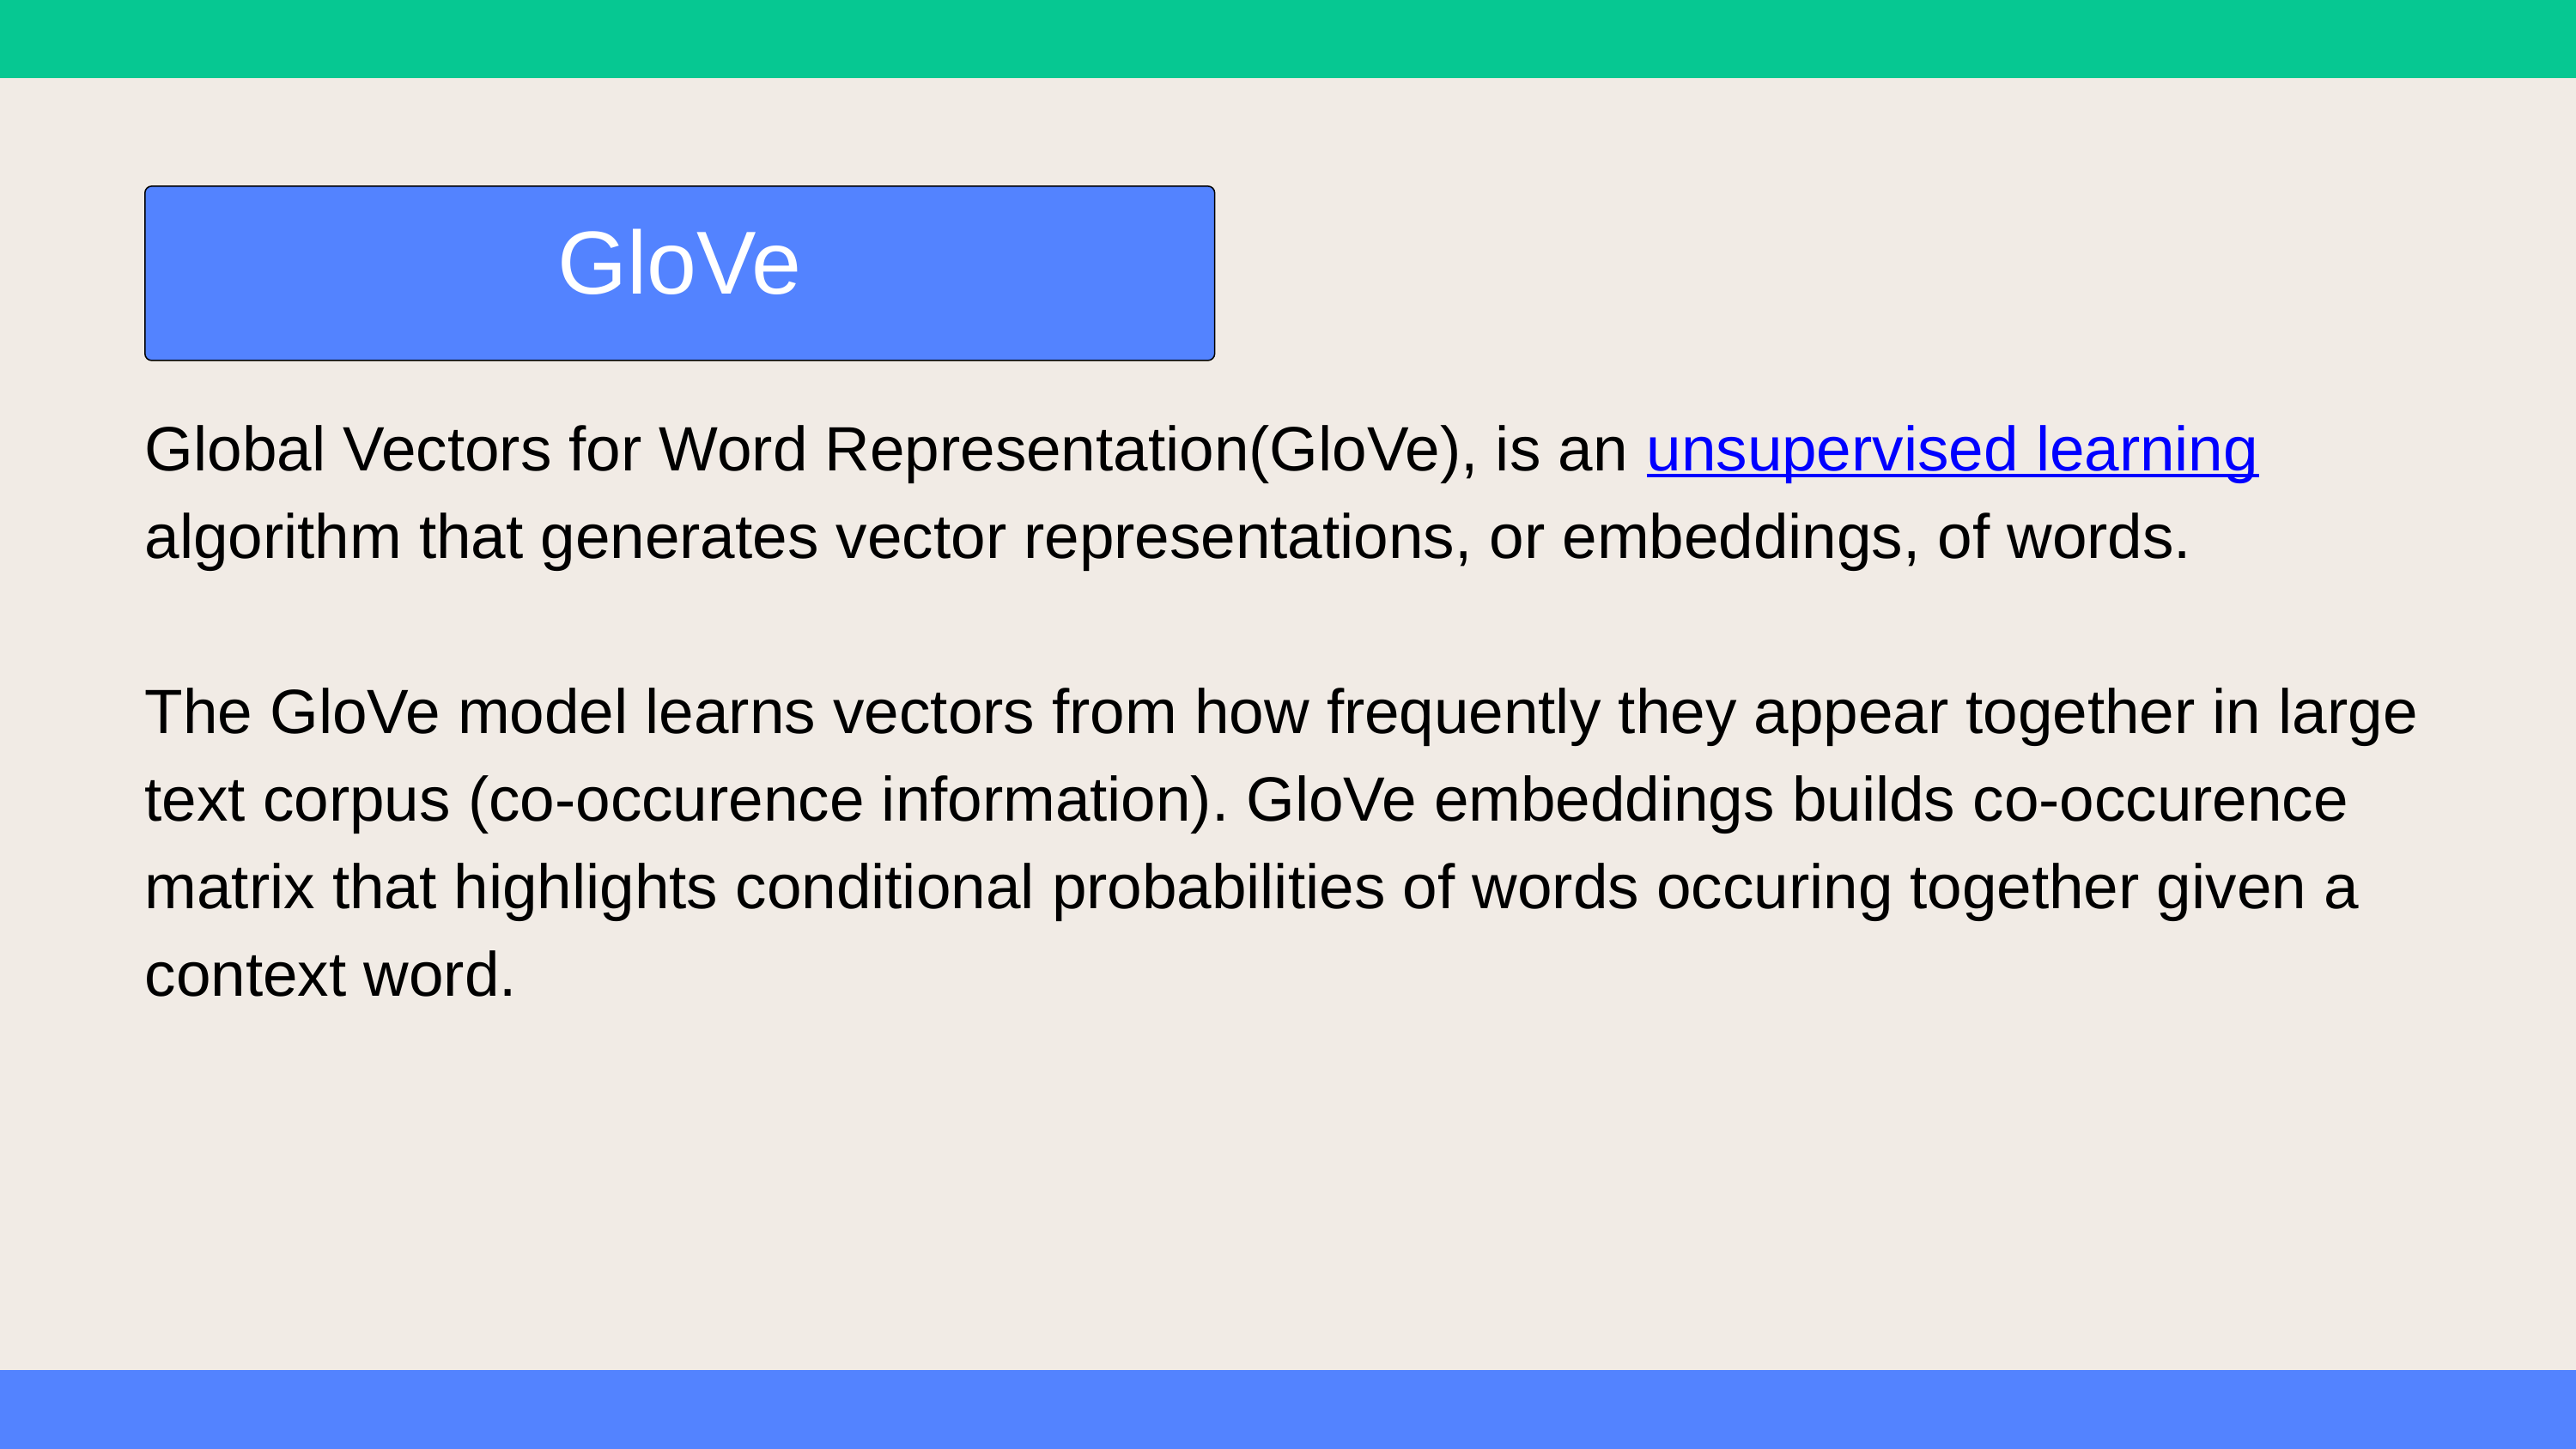

GloVe
Global Vectors for Word Representation(GloVe), is an unsupervised learning algorithm that generates vector representations, or embeddings, of words.

The GloVe model learns vectors from how frequently they appear together in large text corpus (co-occurence information). GloVe embeddings builds co-occurence matrix that highlights conditional probabilities of words occuring together given a context word.